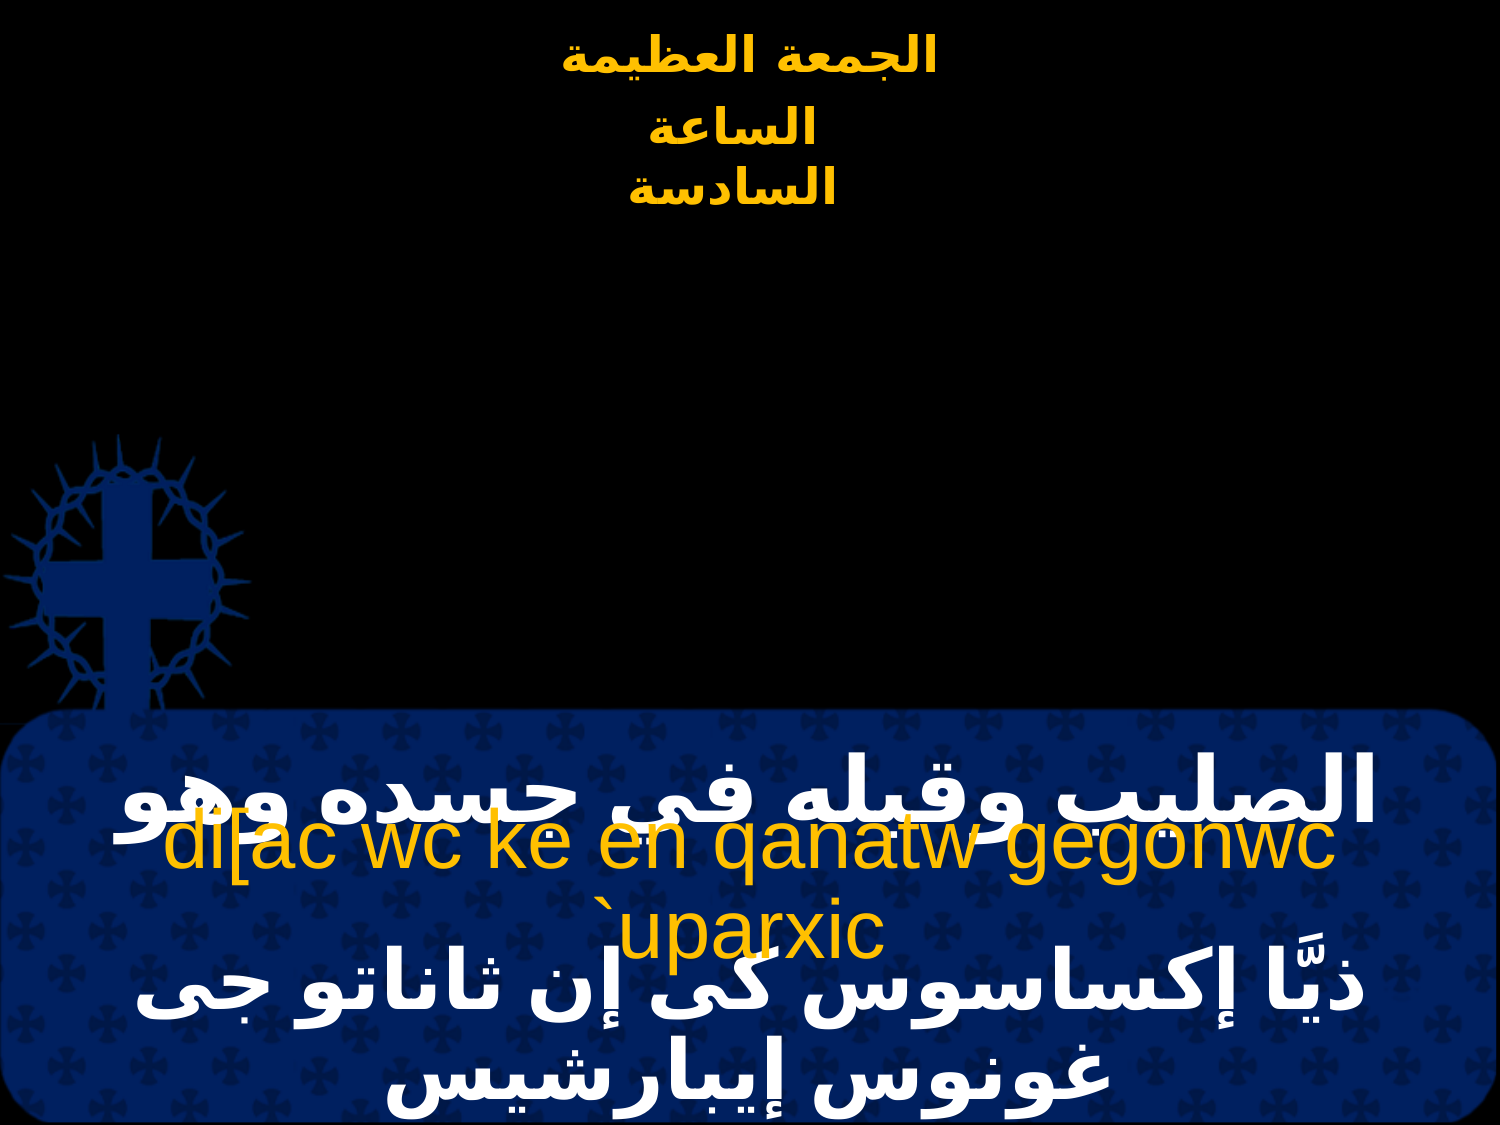

# الصليب وقبله في جسده وهو
di[ac wc ke en qanatw gegonwc `uparxic
ذيَّا إكساسوس كى إن ثاناتو جى غونوس إيبارشيس